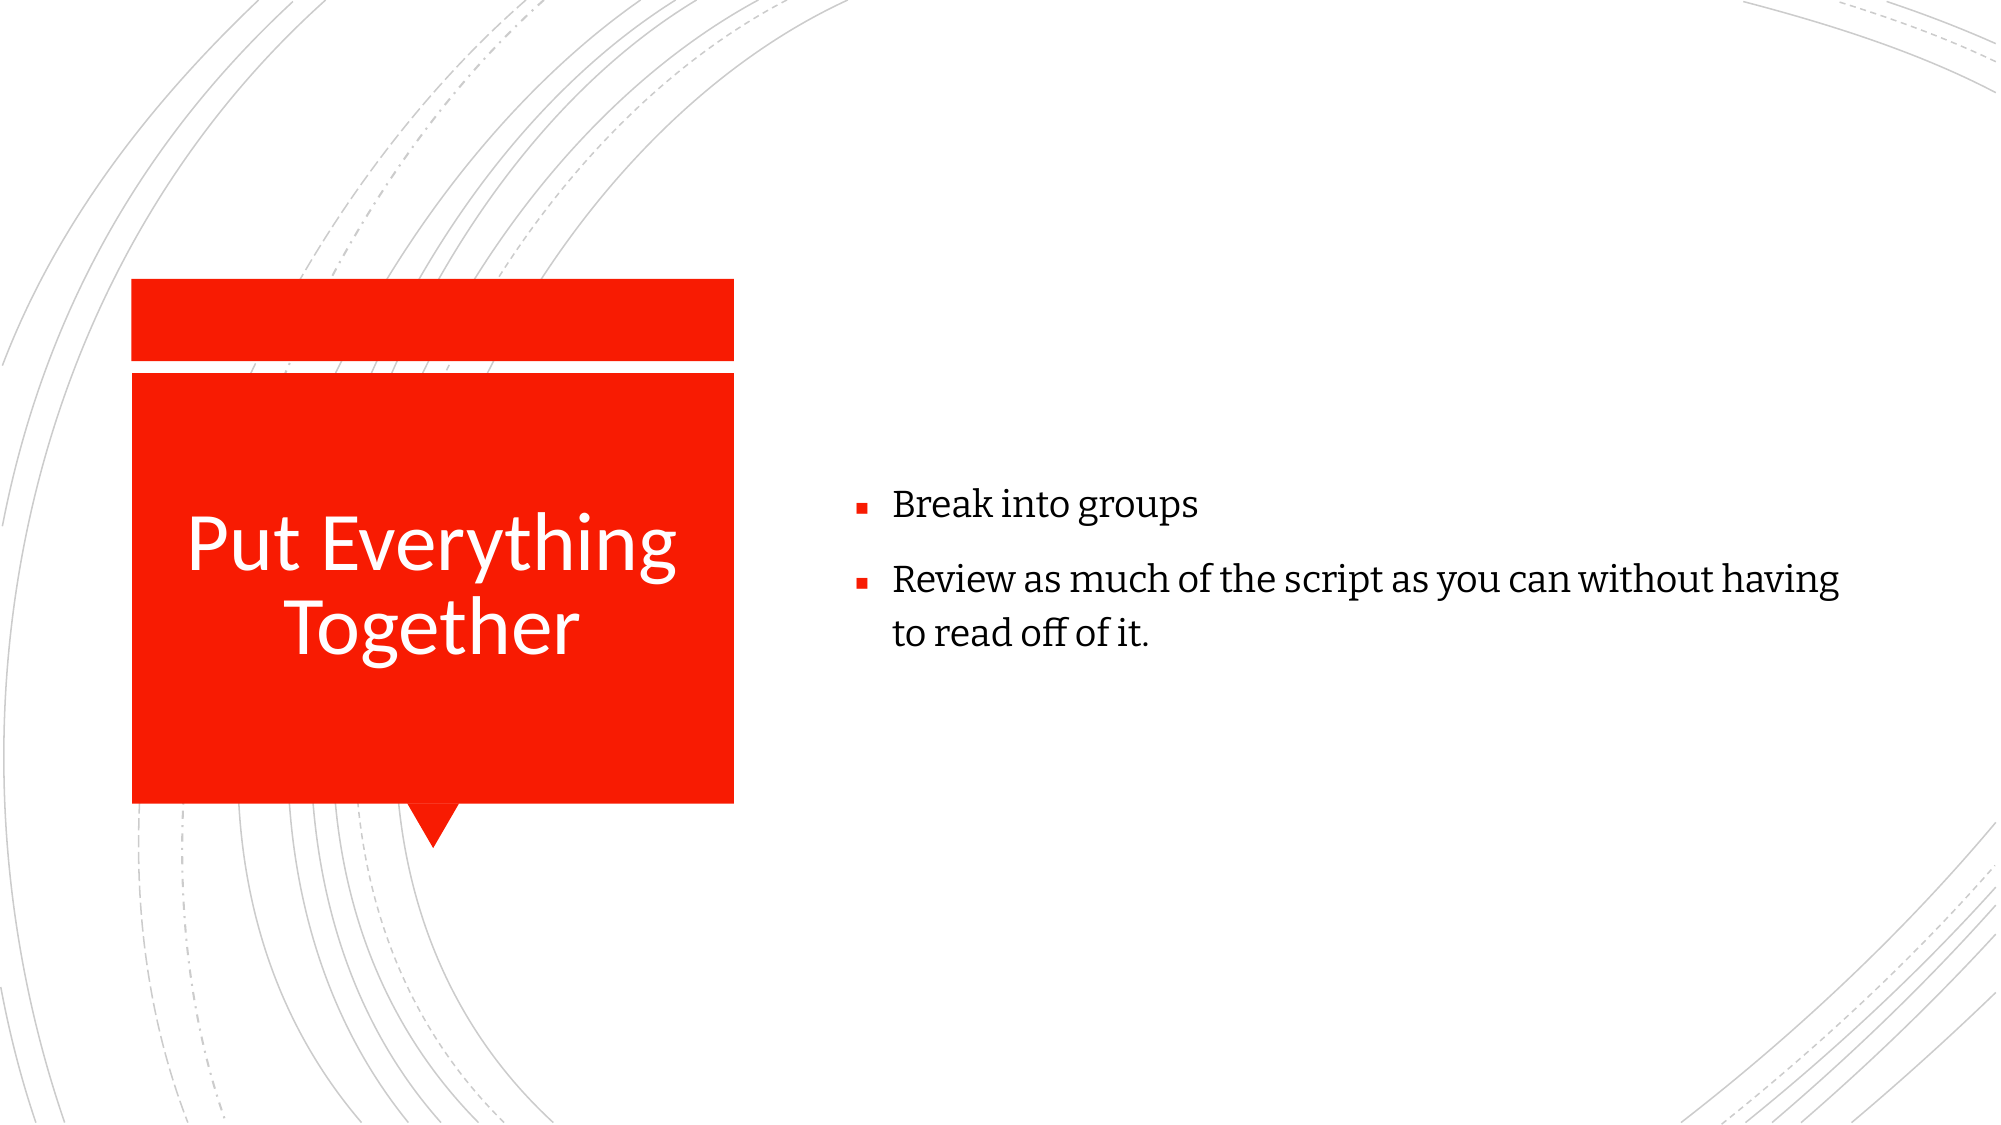

Break into groups
Review as much of the script as you can without having to read off of it.
# Put Everything Together